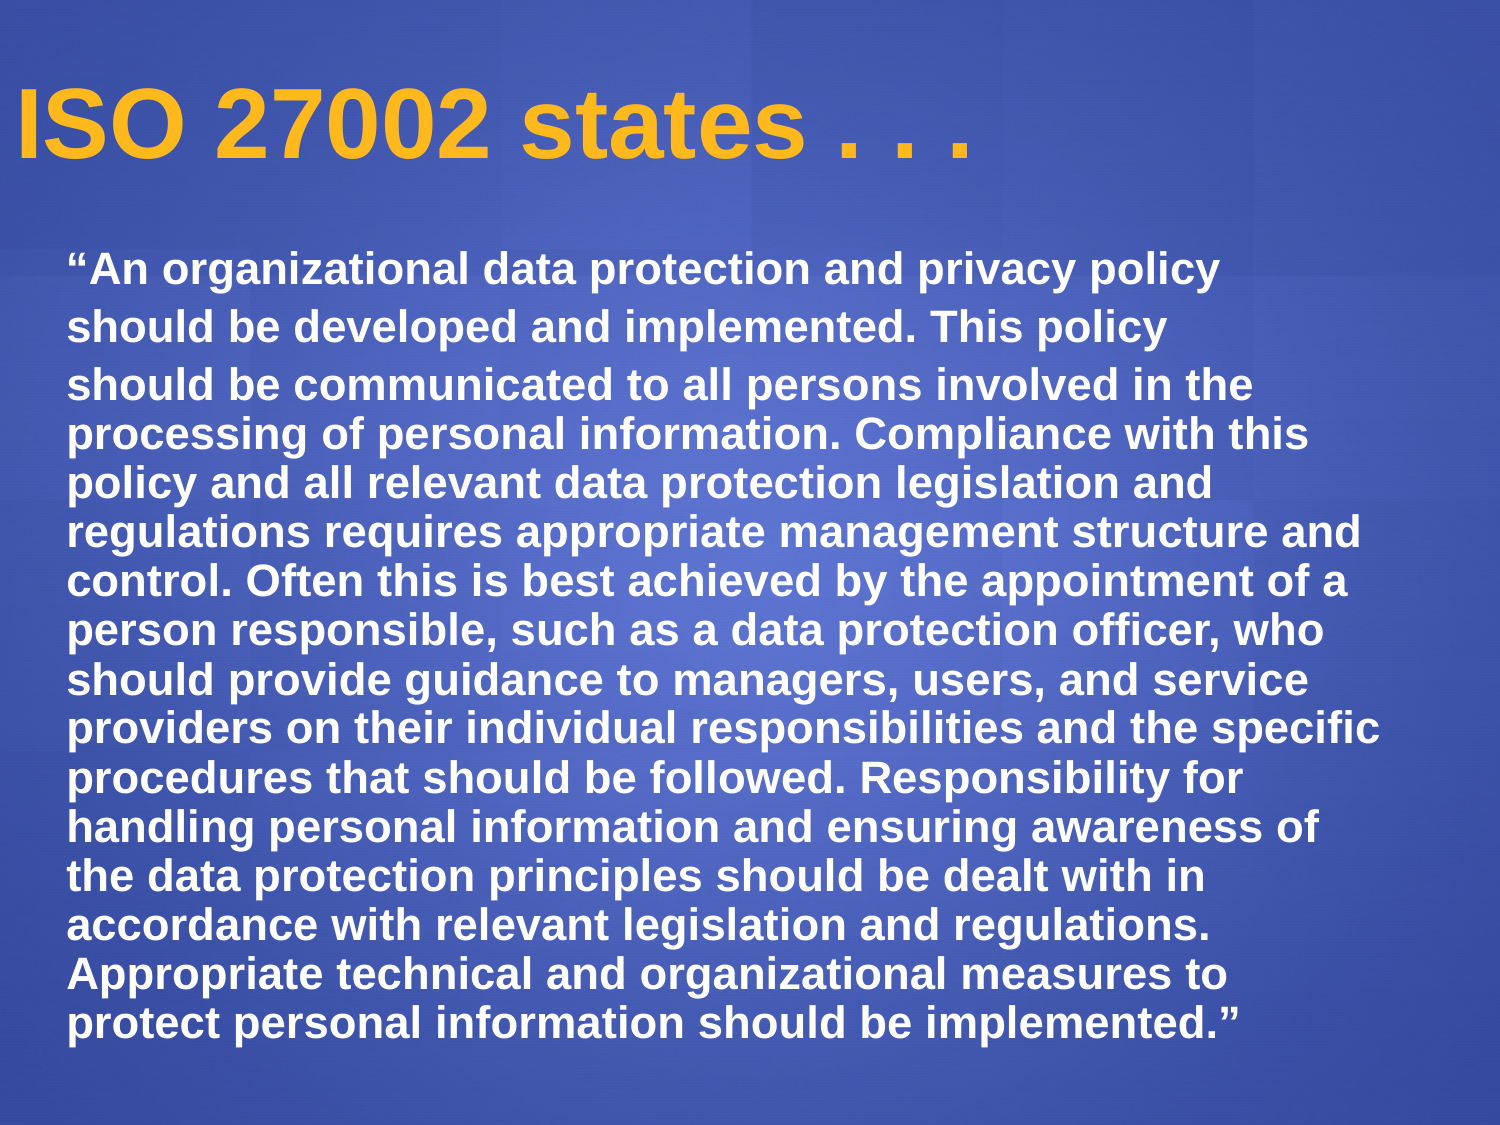

ISO 27002 states . . .
    “An organizational data protection and privacy policy
	should be developed and implemented. This policy
	should be communicated to all persons involved in the processing of personal information. Compliance with this policy and all relevant data protection legislation and regulations requires appropriate management structure and control. Often this is best achieved by the appointment of a person responsible, such as a data protection officer, who should provide guidance to managers, users, and service providers on their individual responsibilities and the specific procedures that should be followed. Responsibility for handling personal information and ensuring awareness of the data protection principles should be dealt with in accordance with relevant legislation and regulations. Appropriate technical and organizational measures to protect personal information should be implemented.”